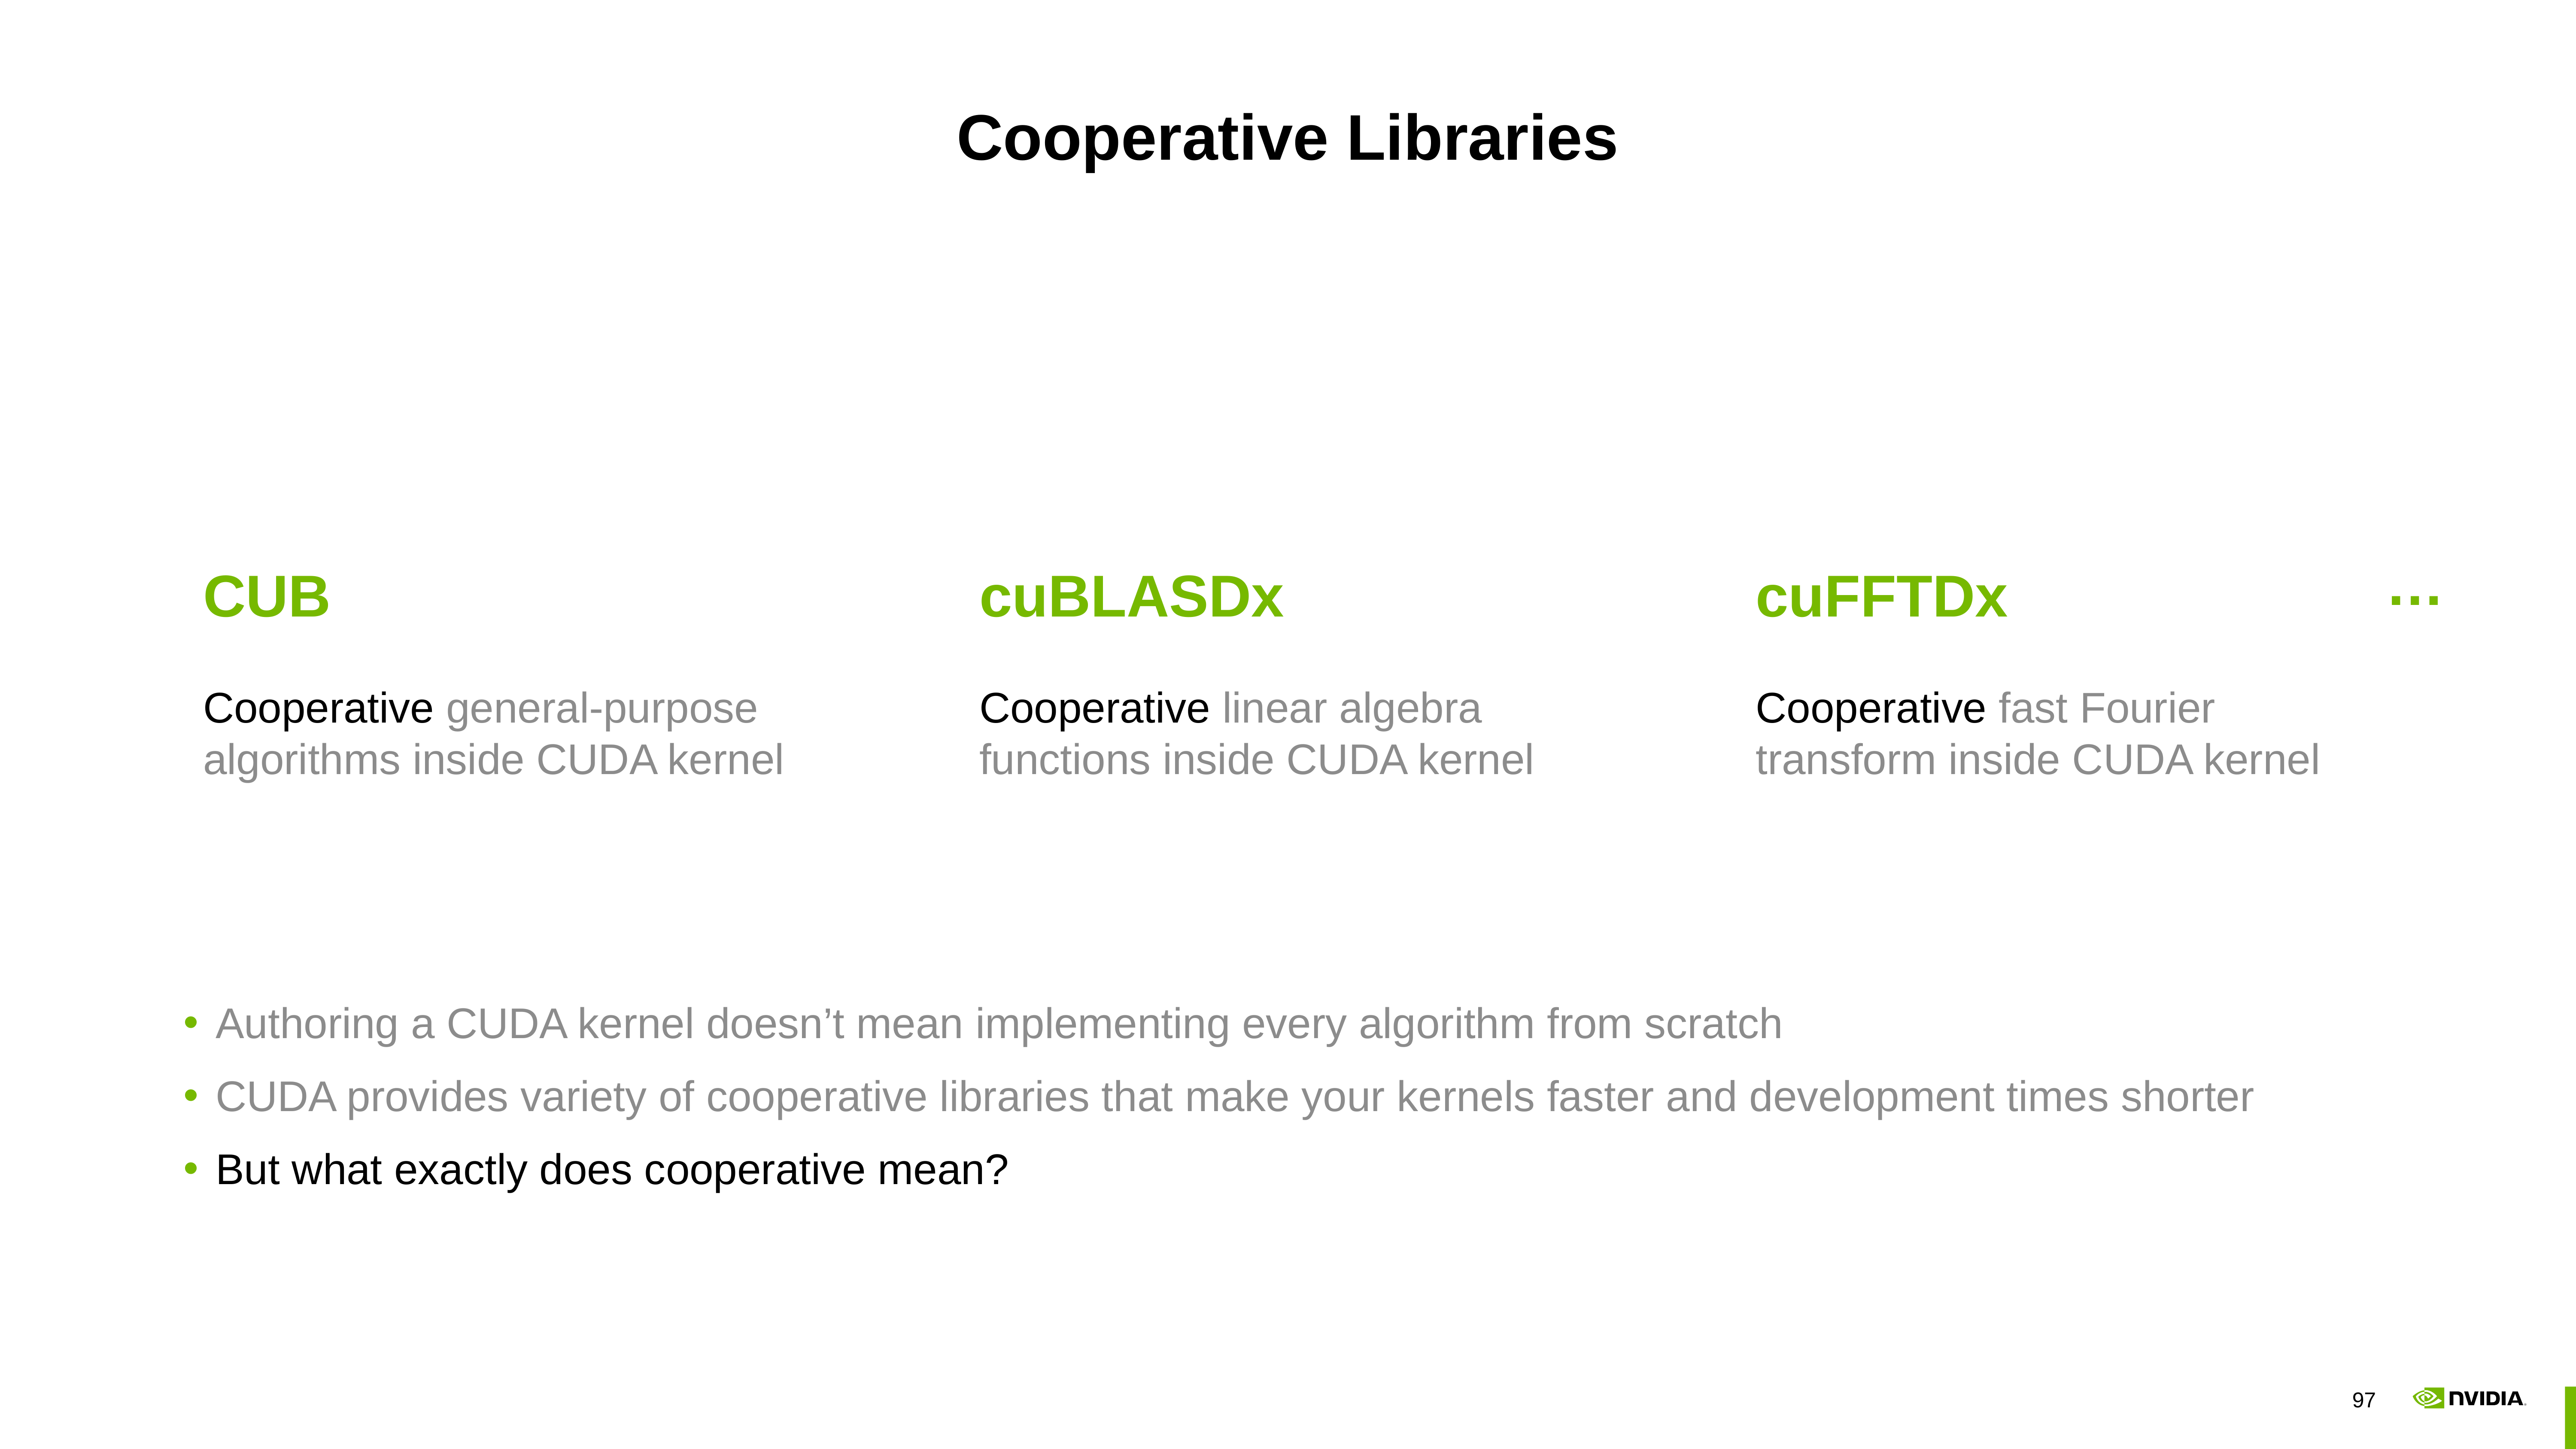

# Cooperative Libraries
…
CUB

Cooperative general-purpose algorithms inside CUDA kernel
cuBLASDx

Cooperative linear algebra functions inside CUDA kernel
cuFFTDx

Cooperative fast Fourier transform inside CUDA kernel
Authoring a CUDA kernel doesn’t mean implementing every algorithm from scratch
CUDA provides variety of cooperative libraries that make your kernels faster and development times shorter
But what exactly does cooperative mean?